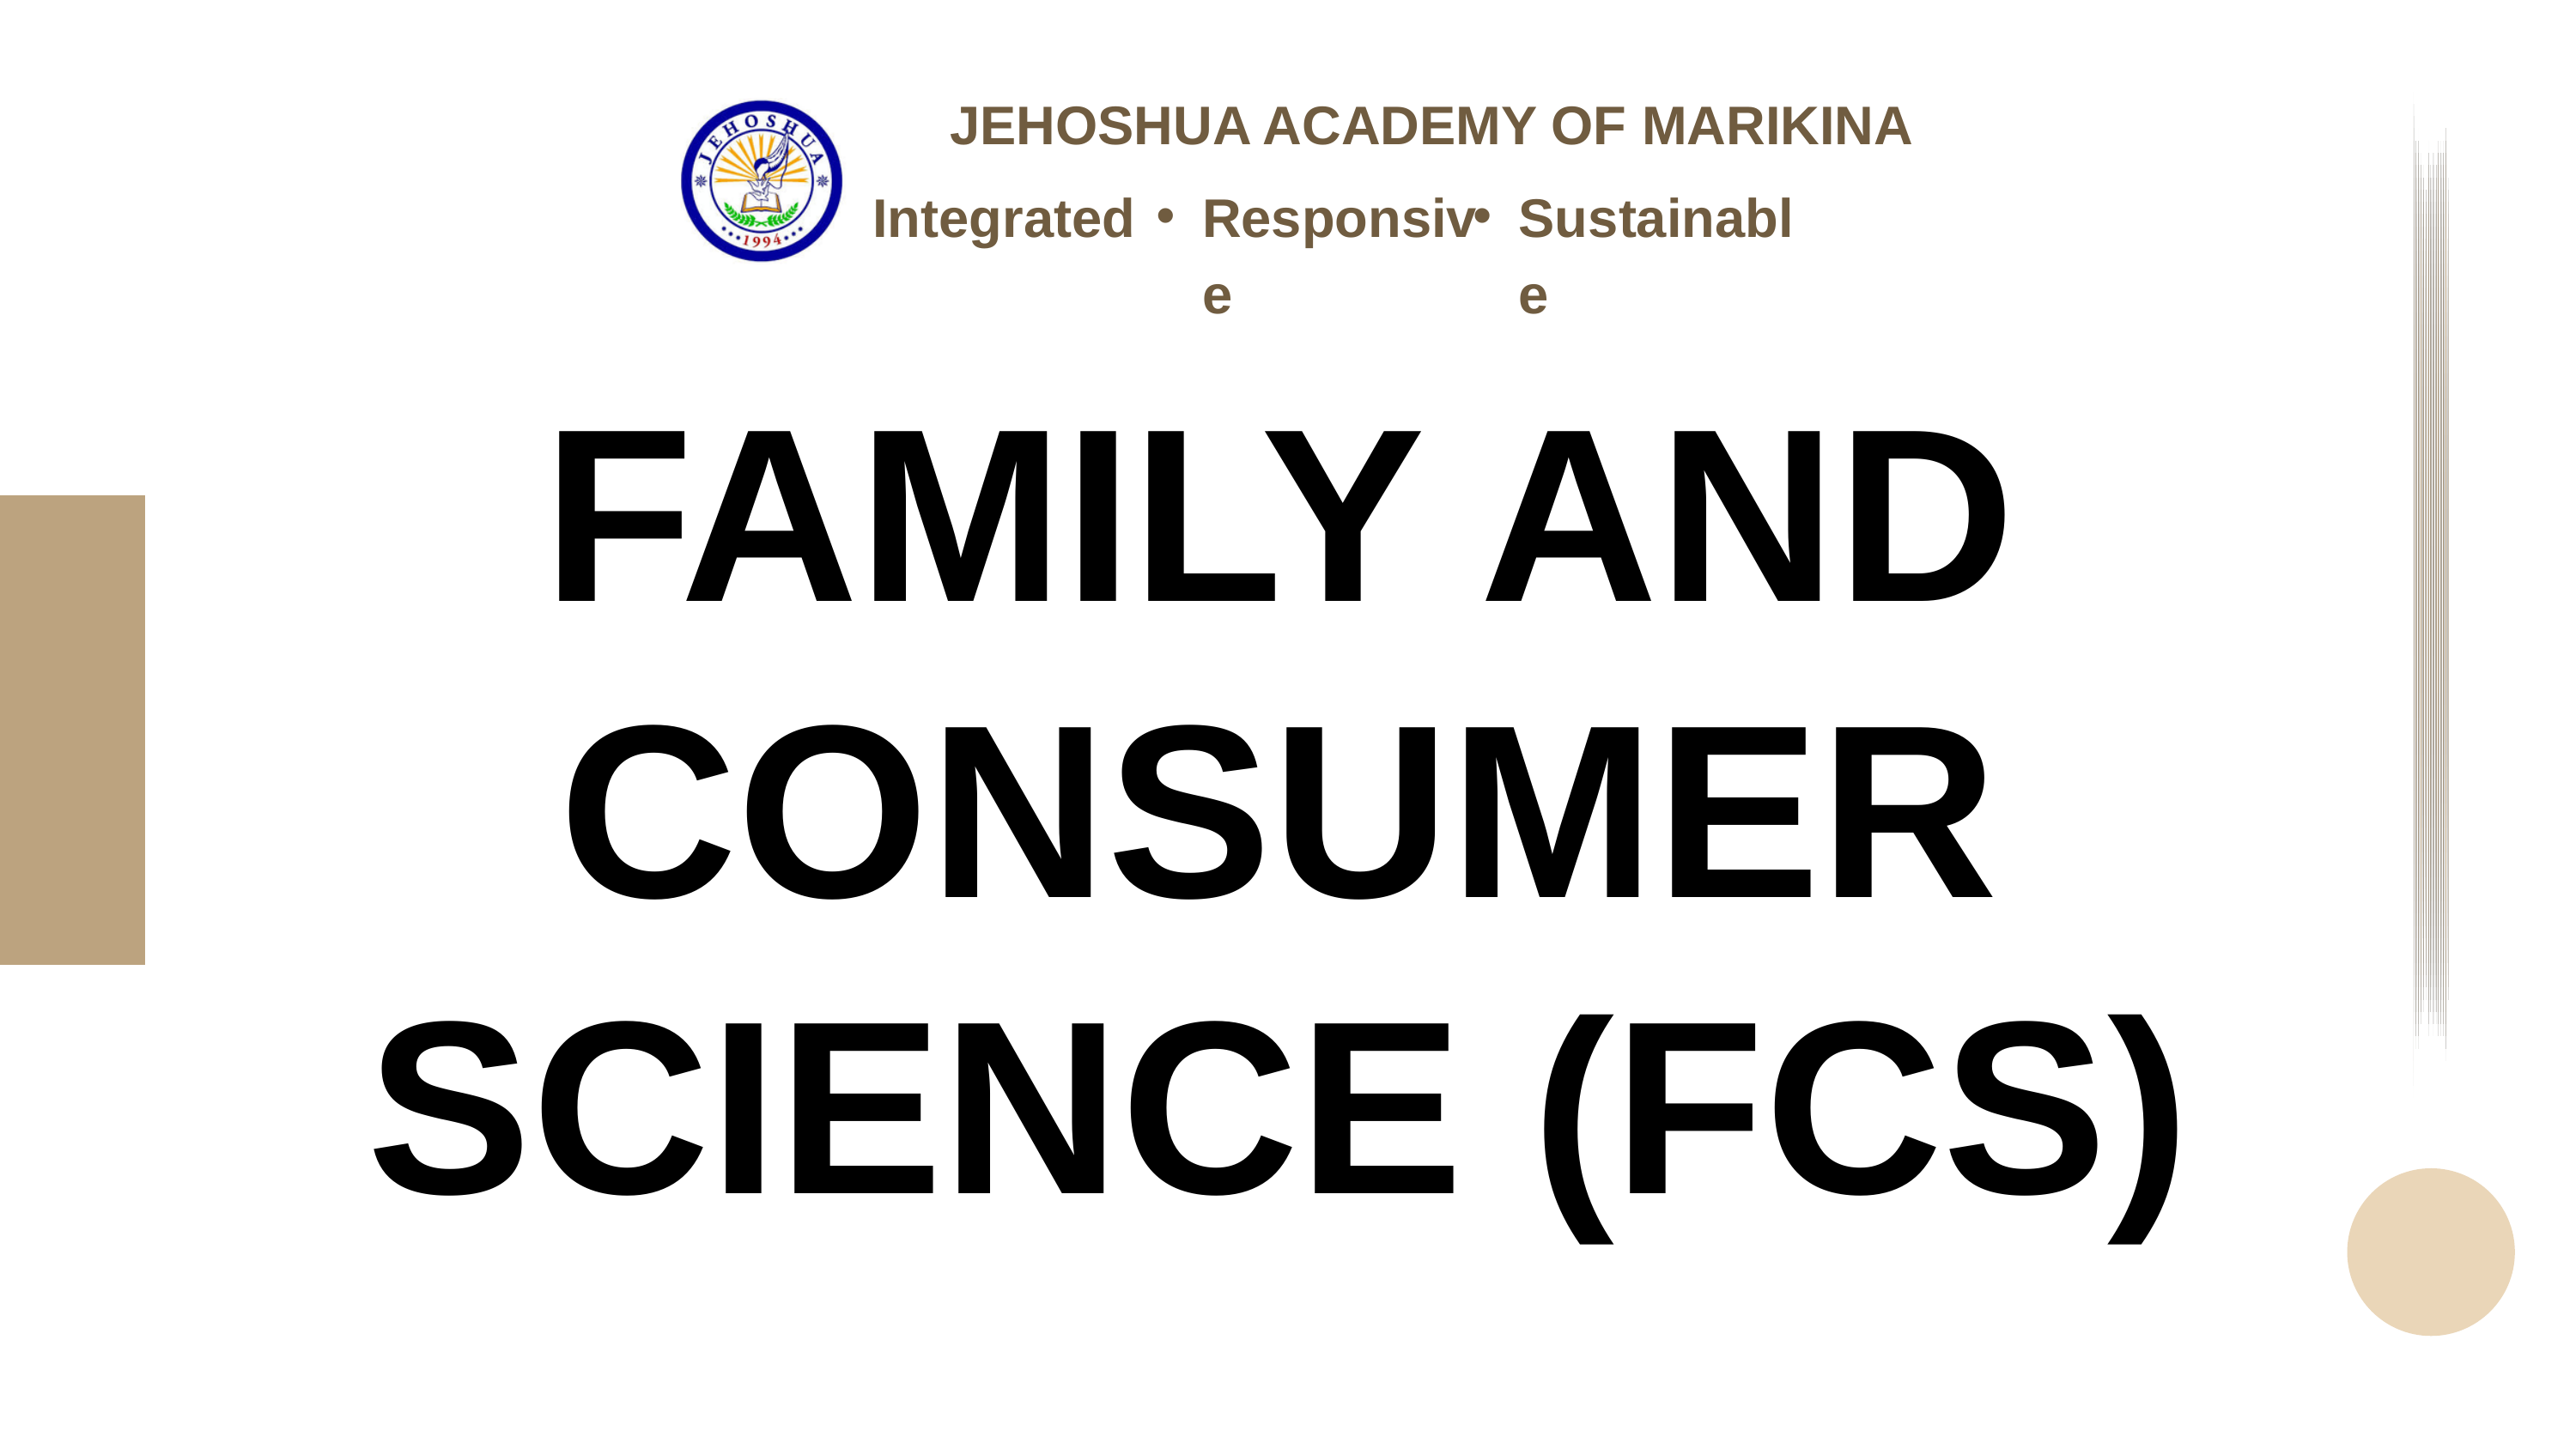

JEHOSHUA ACADEMY OF MARIKINA

Integrated
Responsive
Sustainable
FAMILY AND CONSUMER SCIENCE (FCS)